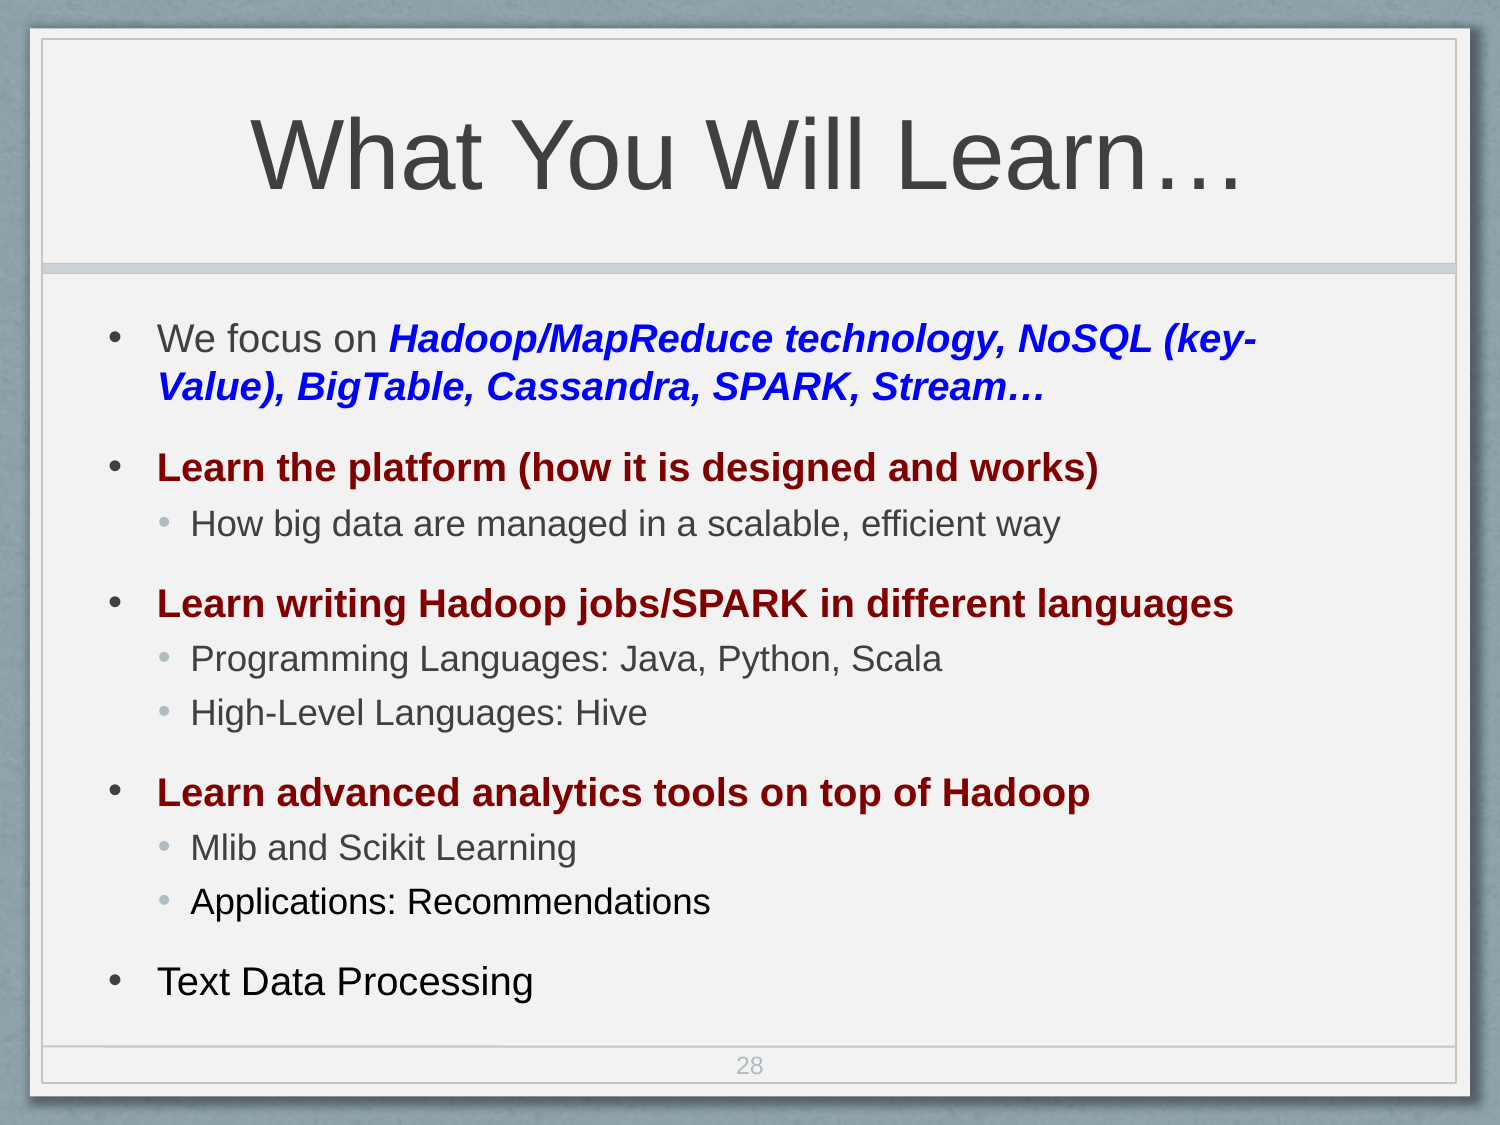

# What You Will Learn…
We focus on Hadoop/MapReduce technology, NoSQL (key-Value), BigTable, Cassandra, SPARK, Stream…
Learn the platform (how it is designed and works)
How big data are managed in a scalable, efficient way
Learn writing Hadoop jobs/SPARK in different languages
Programming Languages: Java, Python, Scala
High-Level Languages: Hive
Learn advanced analytics tools on top of Hadoop
Mlib and Scikit Learning
Applications: Recommendations
Text Data Processing

28